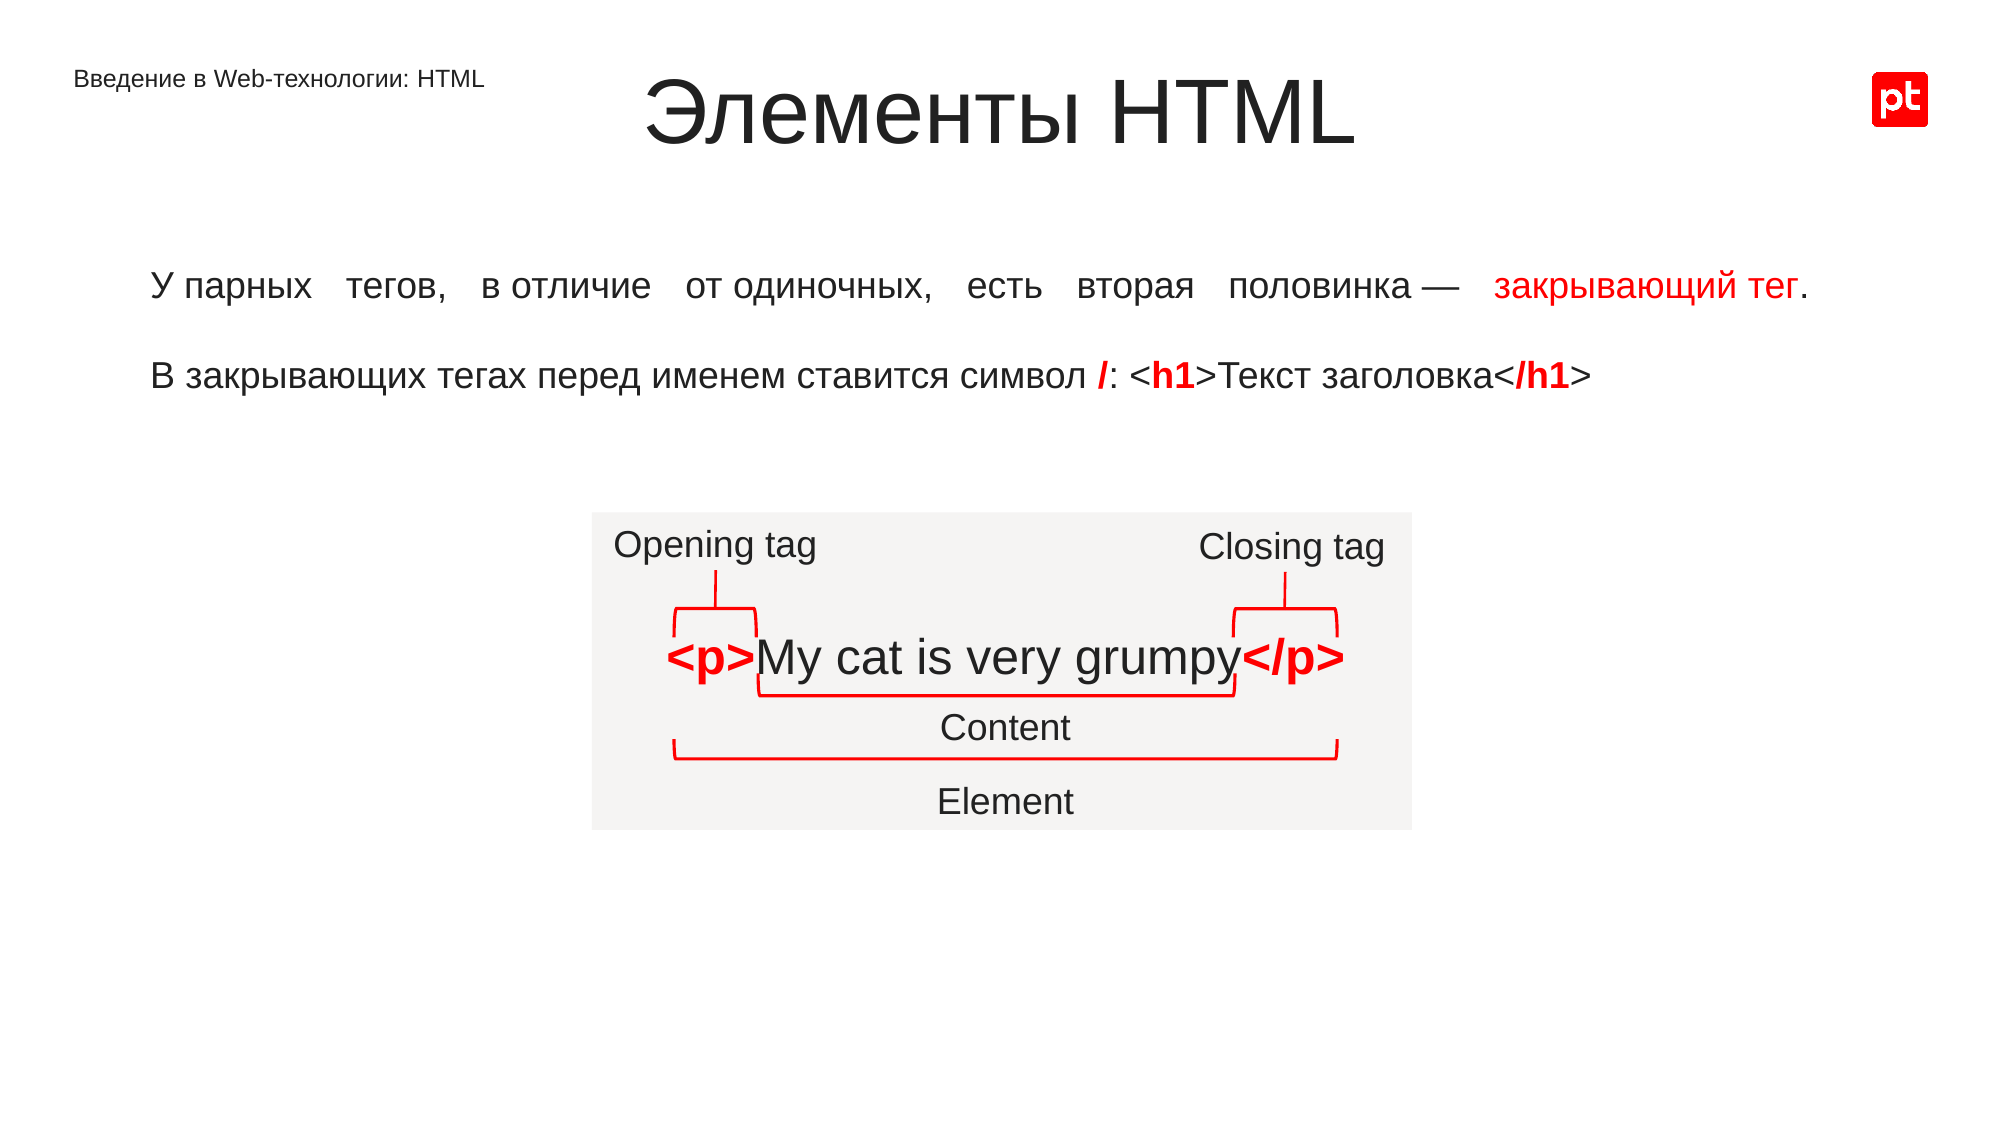

Введение в Web-технологии: HTML
Элементы HTML
У парных тегов, в отличие от одиночных, есть вторая половинка — закрывающий тег.
В закрывающих тегах перед именем ставится символ /: <h1>Текст заголовка</h1>

Opening tag

Closing tag

<p>My cat is very grumpy</p>
Content
Element